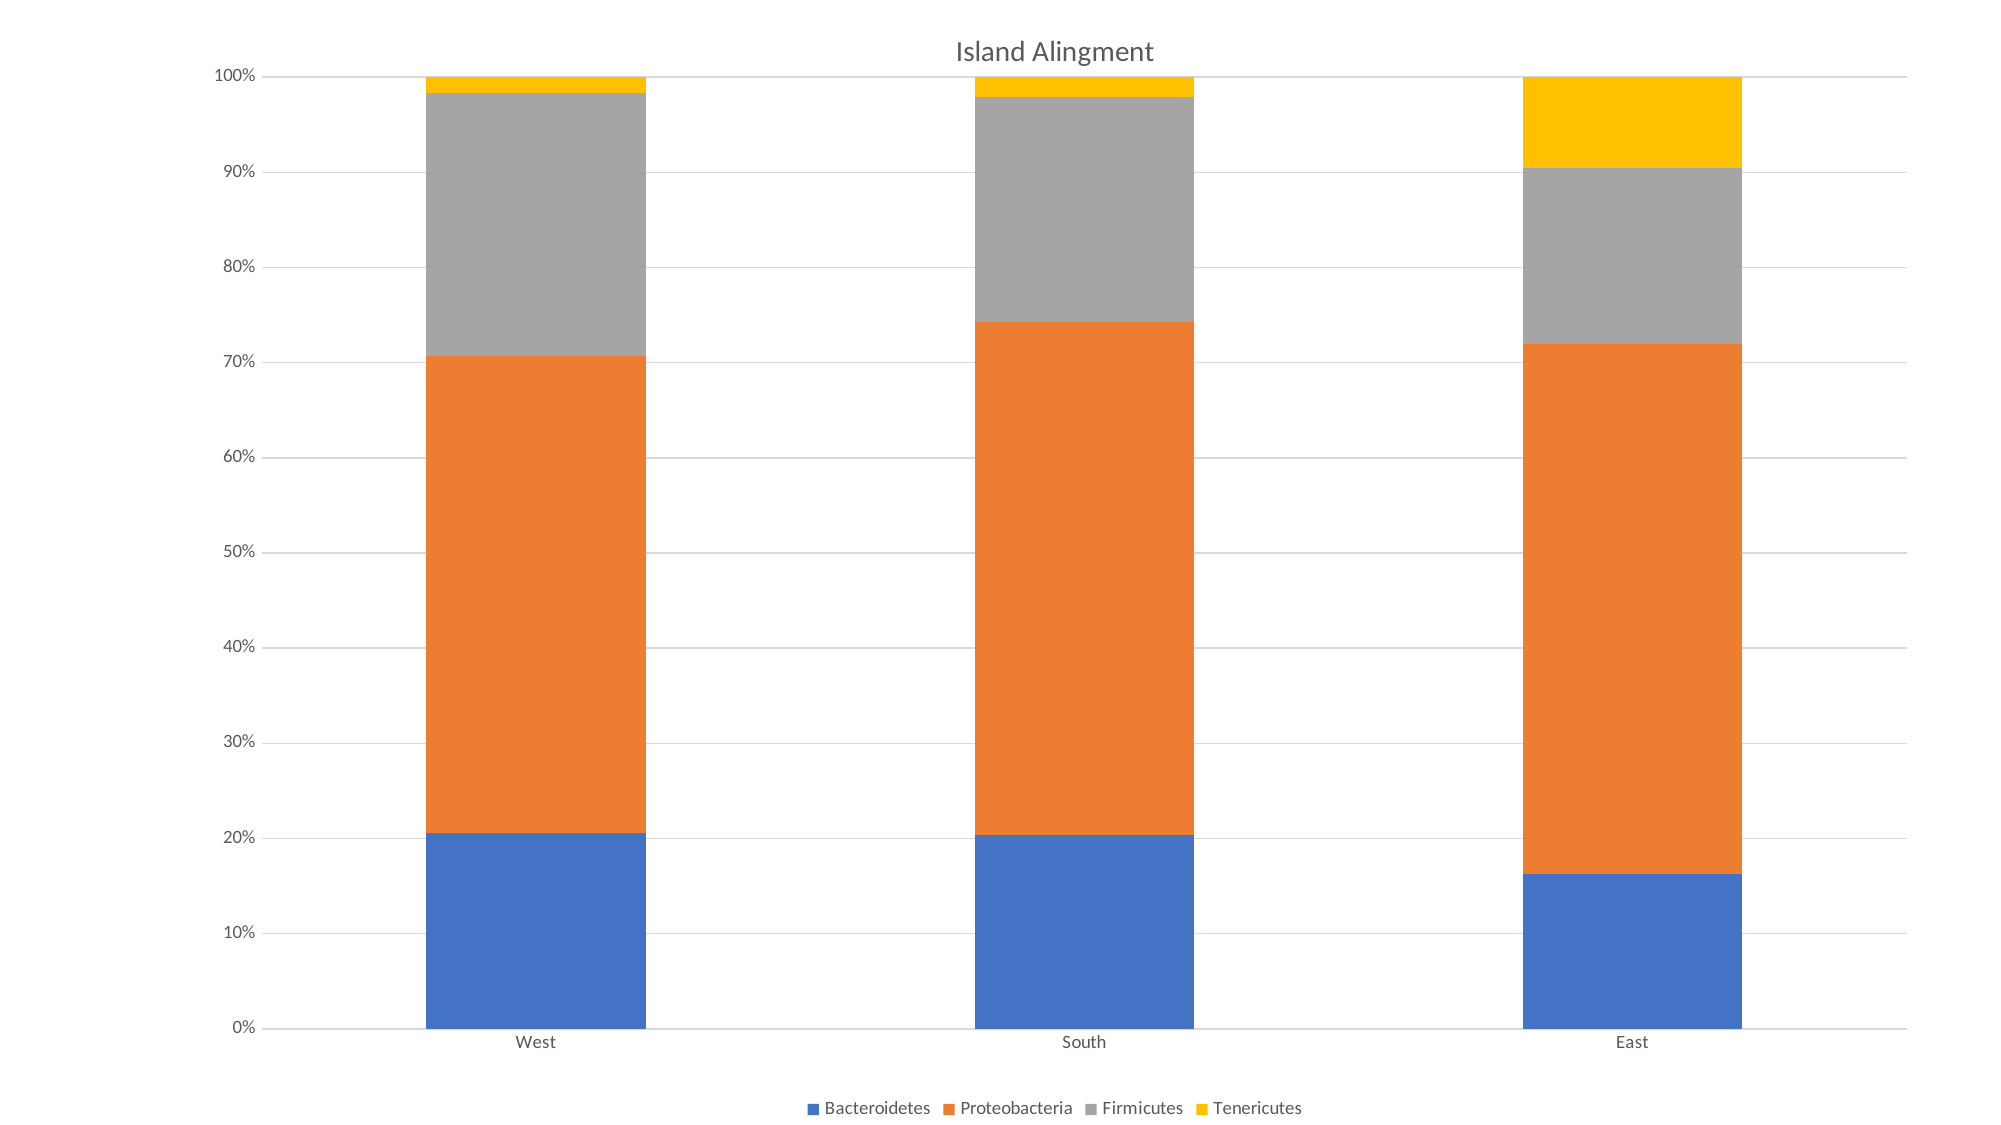

### Chart: Island Alingment

| Category | Bacteroidetes | Proteobacteria | Firmicutes | Tenericutes |
|---|---|---|---|---|
| West | 3.6413749451921253 | 8.884897067544262 | 4.902459802999296 | 0.3010299956639812 |
| South | 4.545307116465825 | 12.065127704793046 | 5.268327525170825 | 0.47712125471966244 |
| East | 3.9125939977521056 | 13.392260174169664 | 4.446304113951924 | 2.3010299956639813 |